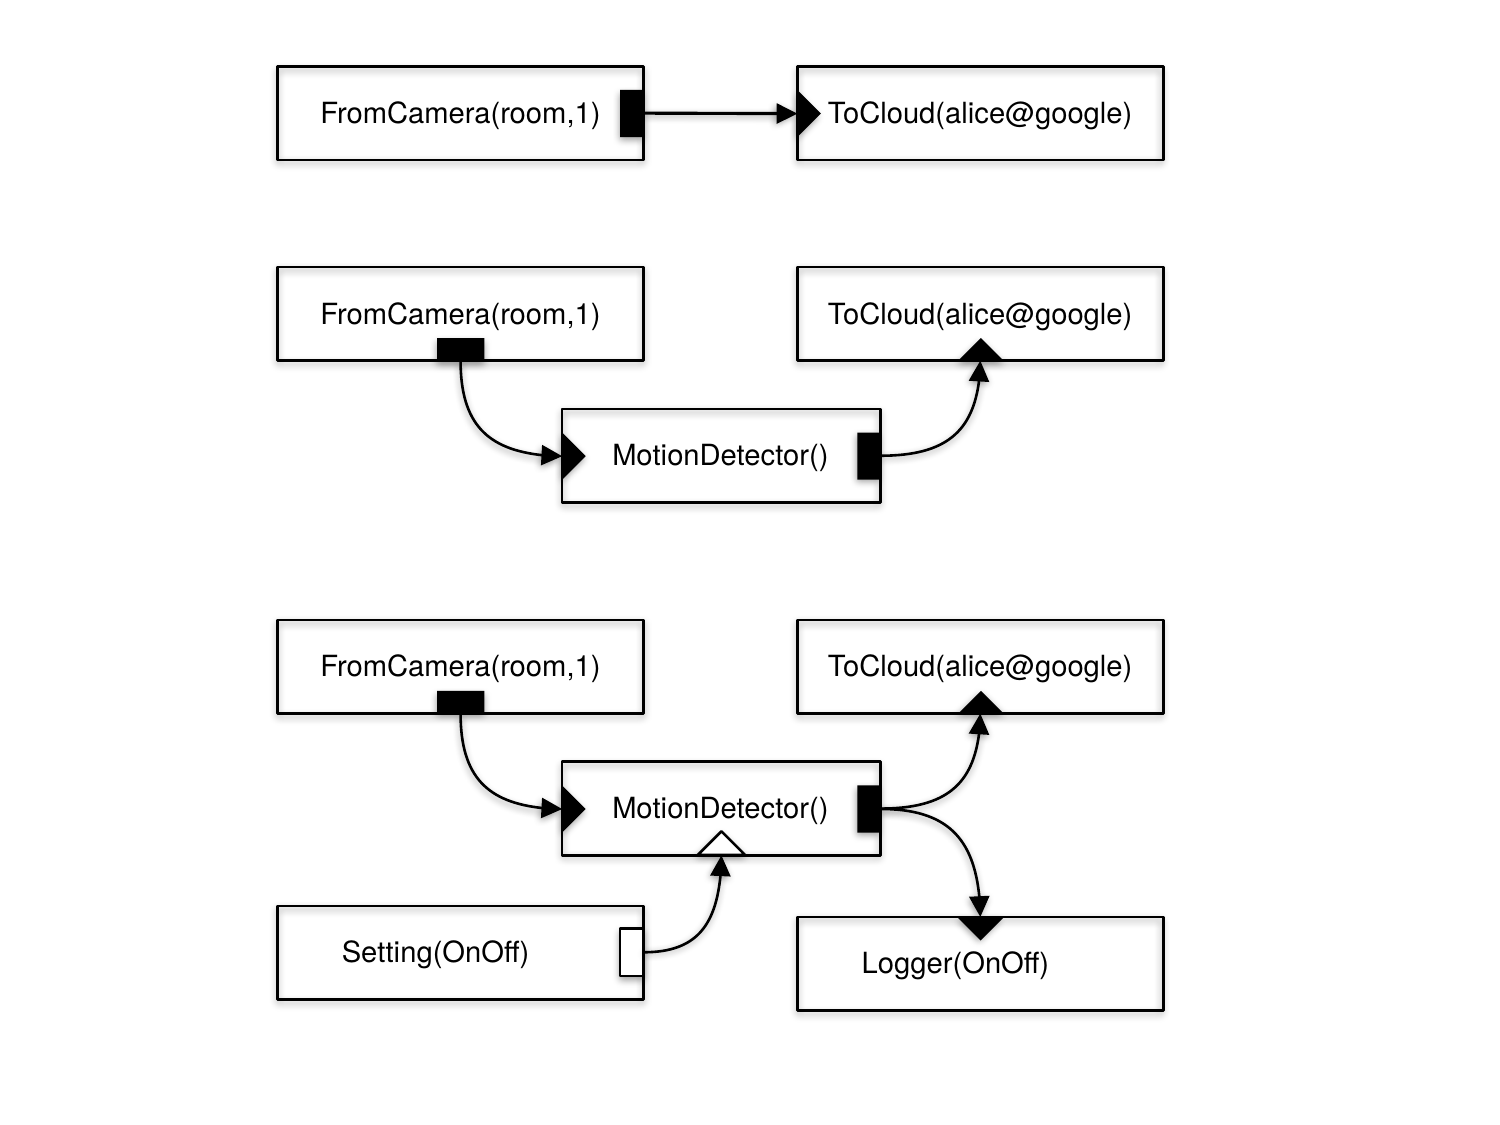

FromCamera(room,1)
ToCloud(alice@google)

FromCamera(room,1)
ToCloud(alice@google)

MotionDetector()

FromCamera(room,1)
ToCloud(alice@google)

MotionDetector()

Setting(OnOff)

Logger(OnOff)